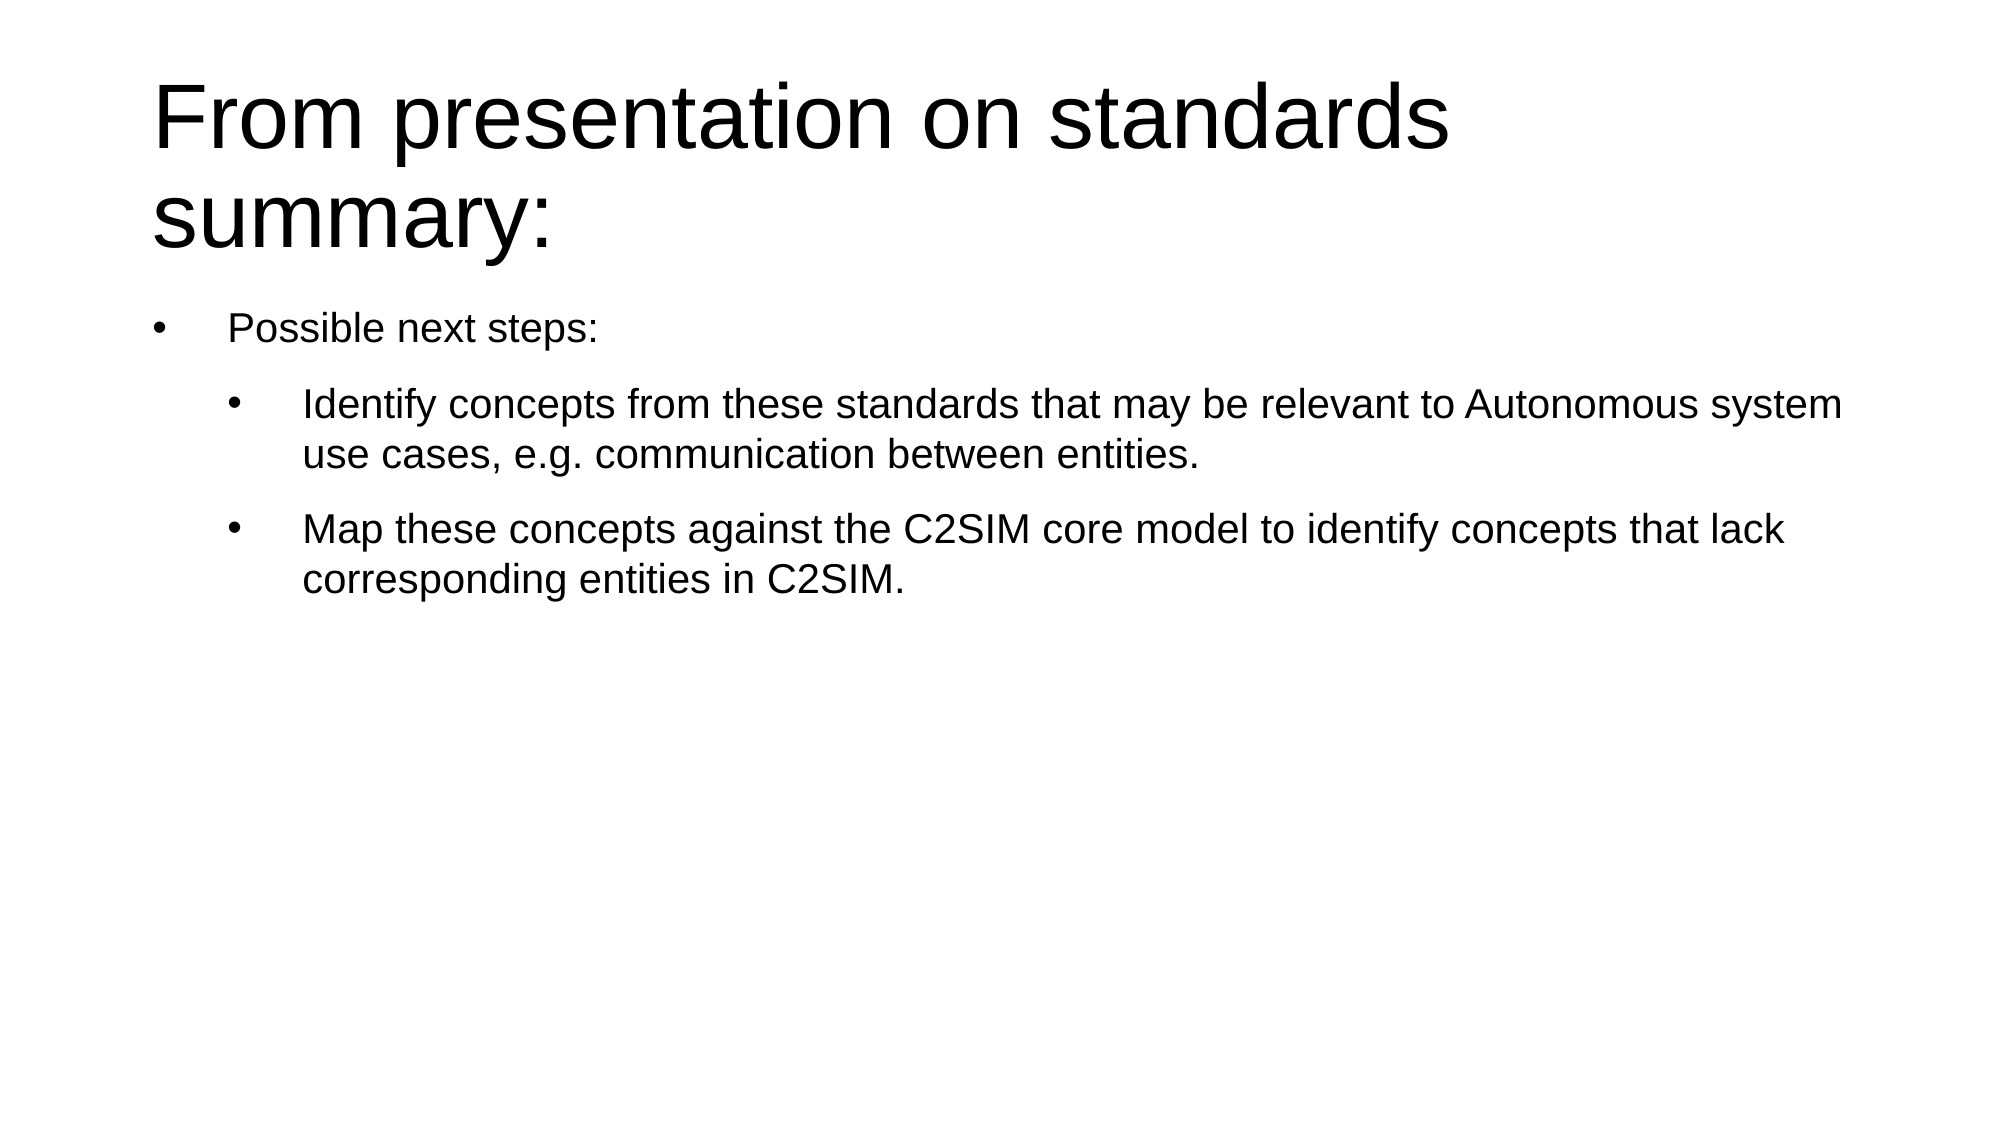

# From presentation on standards summary:
Possible next steps:
Identify concepts from these standards that may be relevant to Autonomous system use cases, e.g. communication between entities.
Map these concepts against the C2SIM core model to identify concepts that lack corresponding entities in C2SIM.